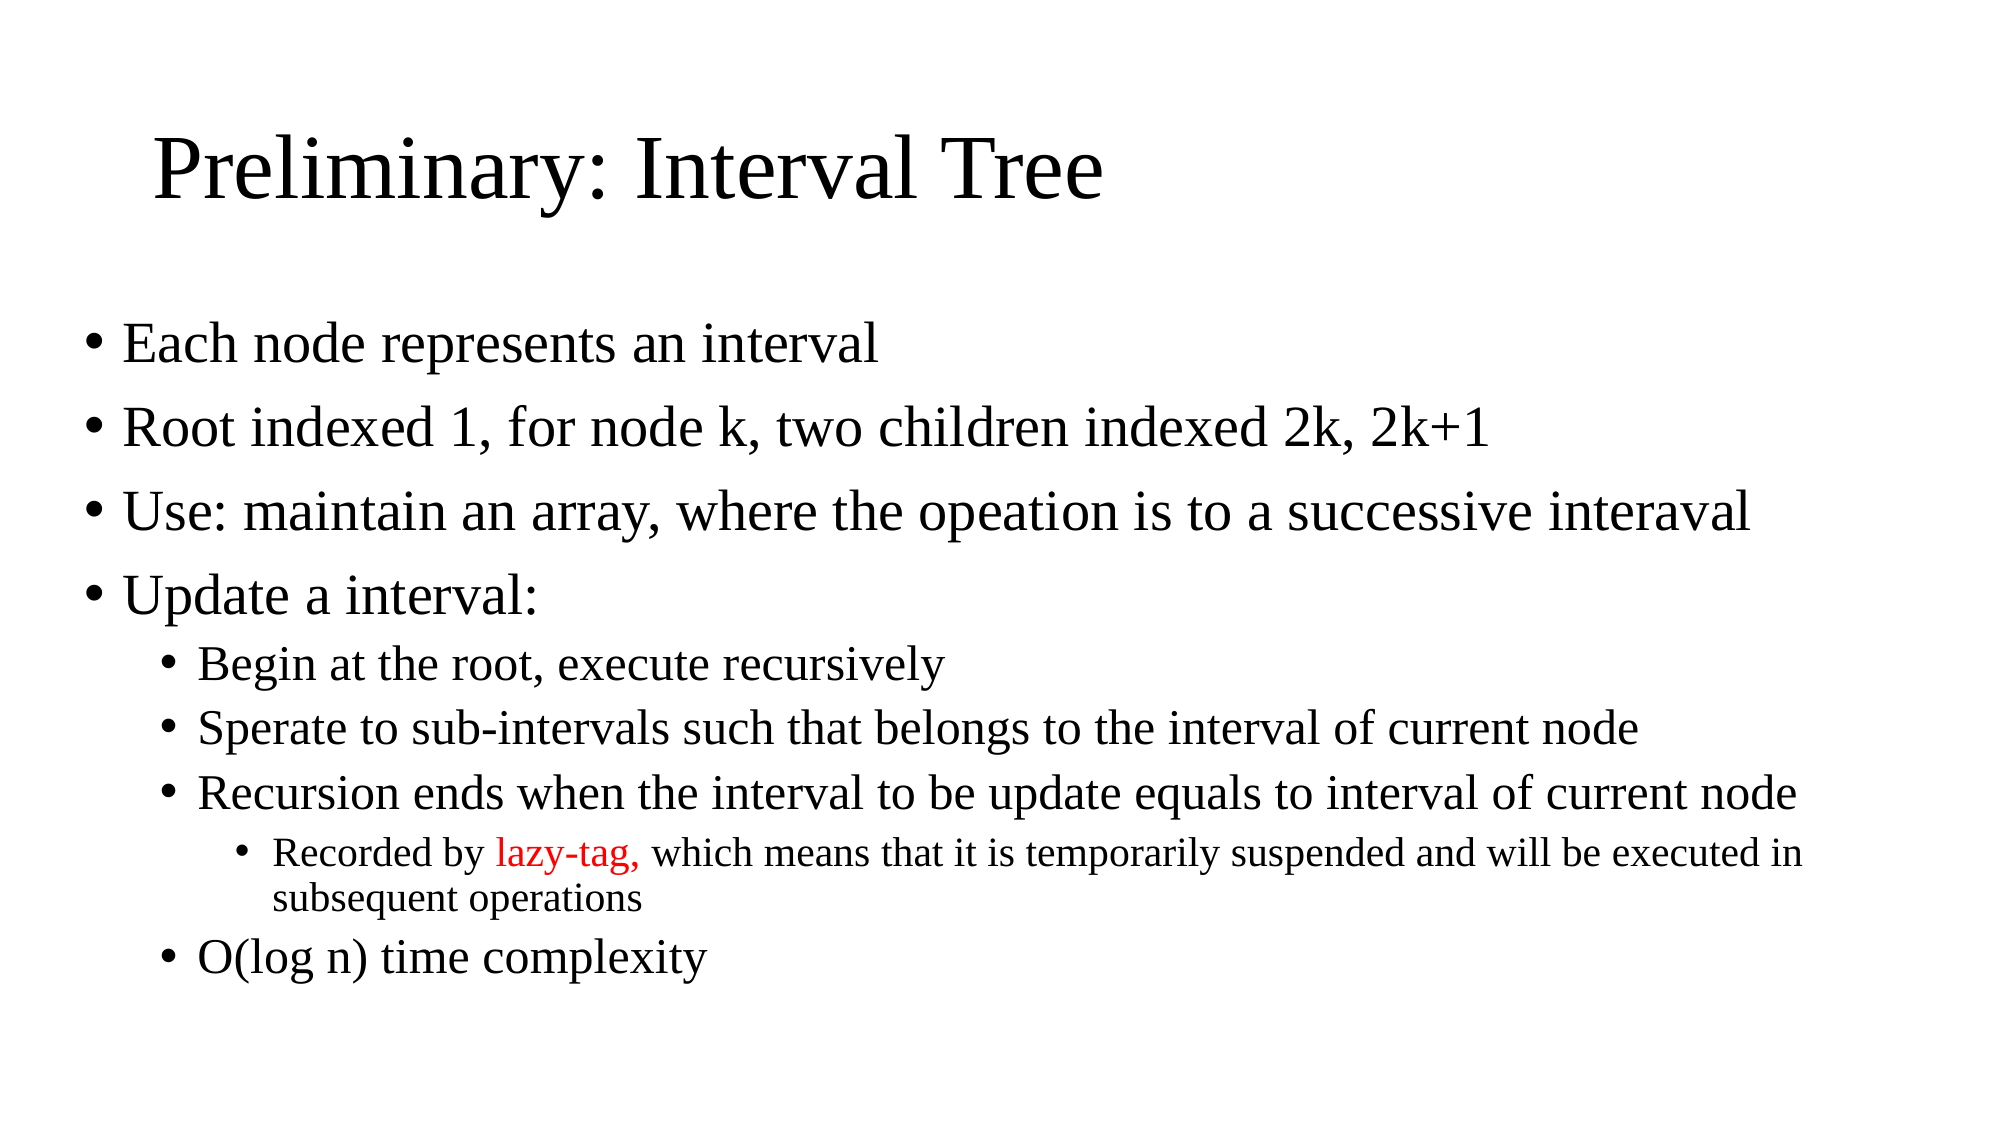

# Preliminary: Interval Tree
Each node represents an interval
Root indexed 1, for node k, two children indexed 2k, 2k+1
Use: maintain an array, where the opeation is to a successive interaval
Update a interval:
Begin at the root, execute recursively
Sperate to sub-intervals such that belongs to the interval of current node
Recursion ends when the interval to be update equals to interval of current node
Recorded by lazy-tag, which means that it is temporarily suspended and will be executed in subsequent operations
O(log n) time complexity